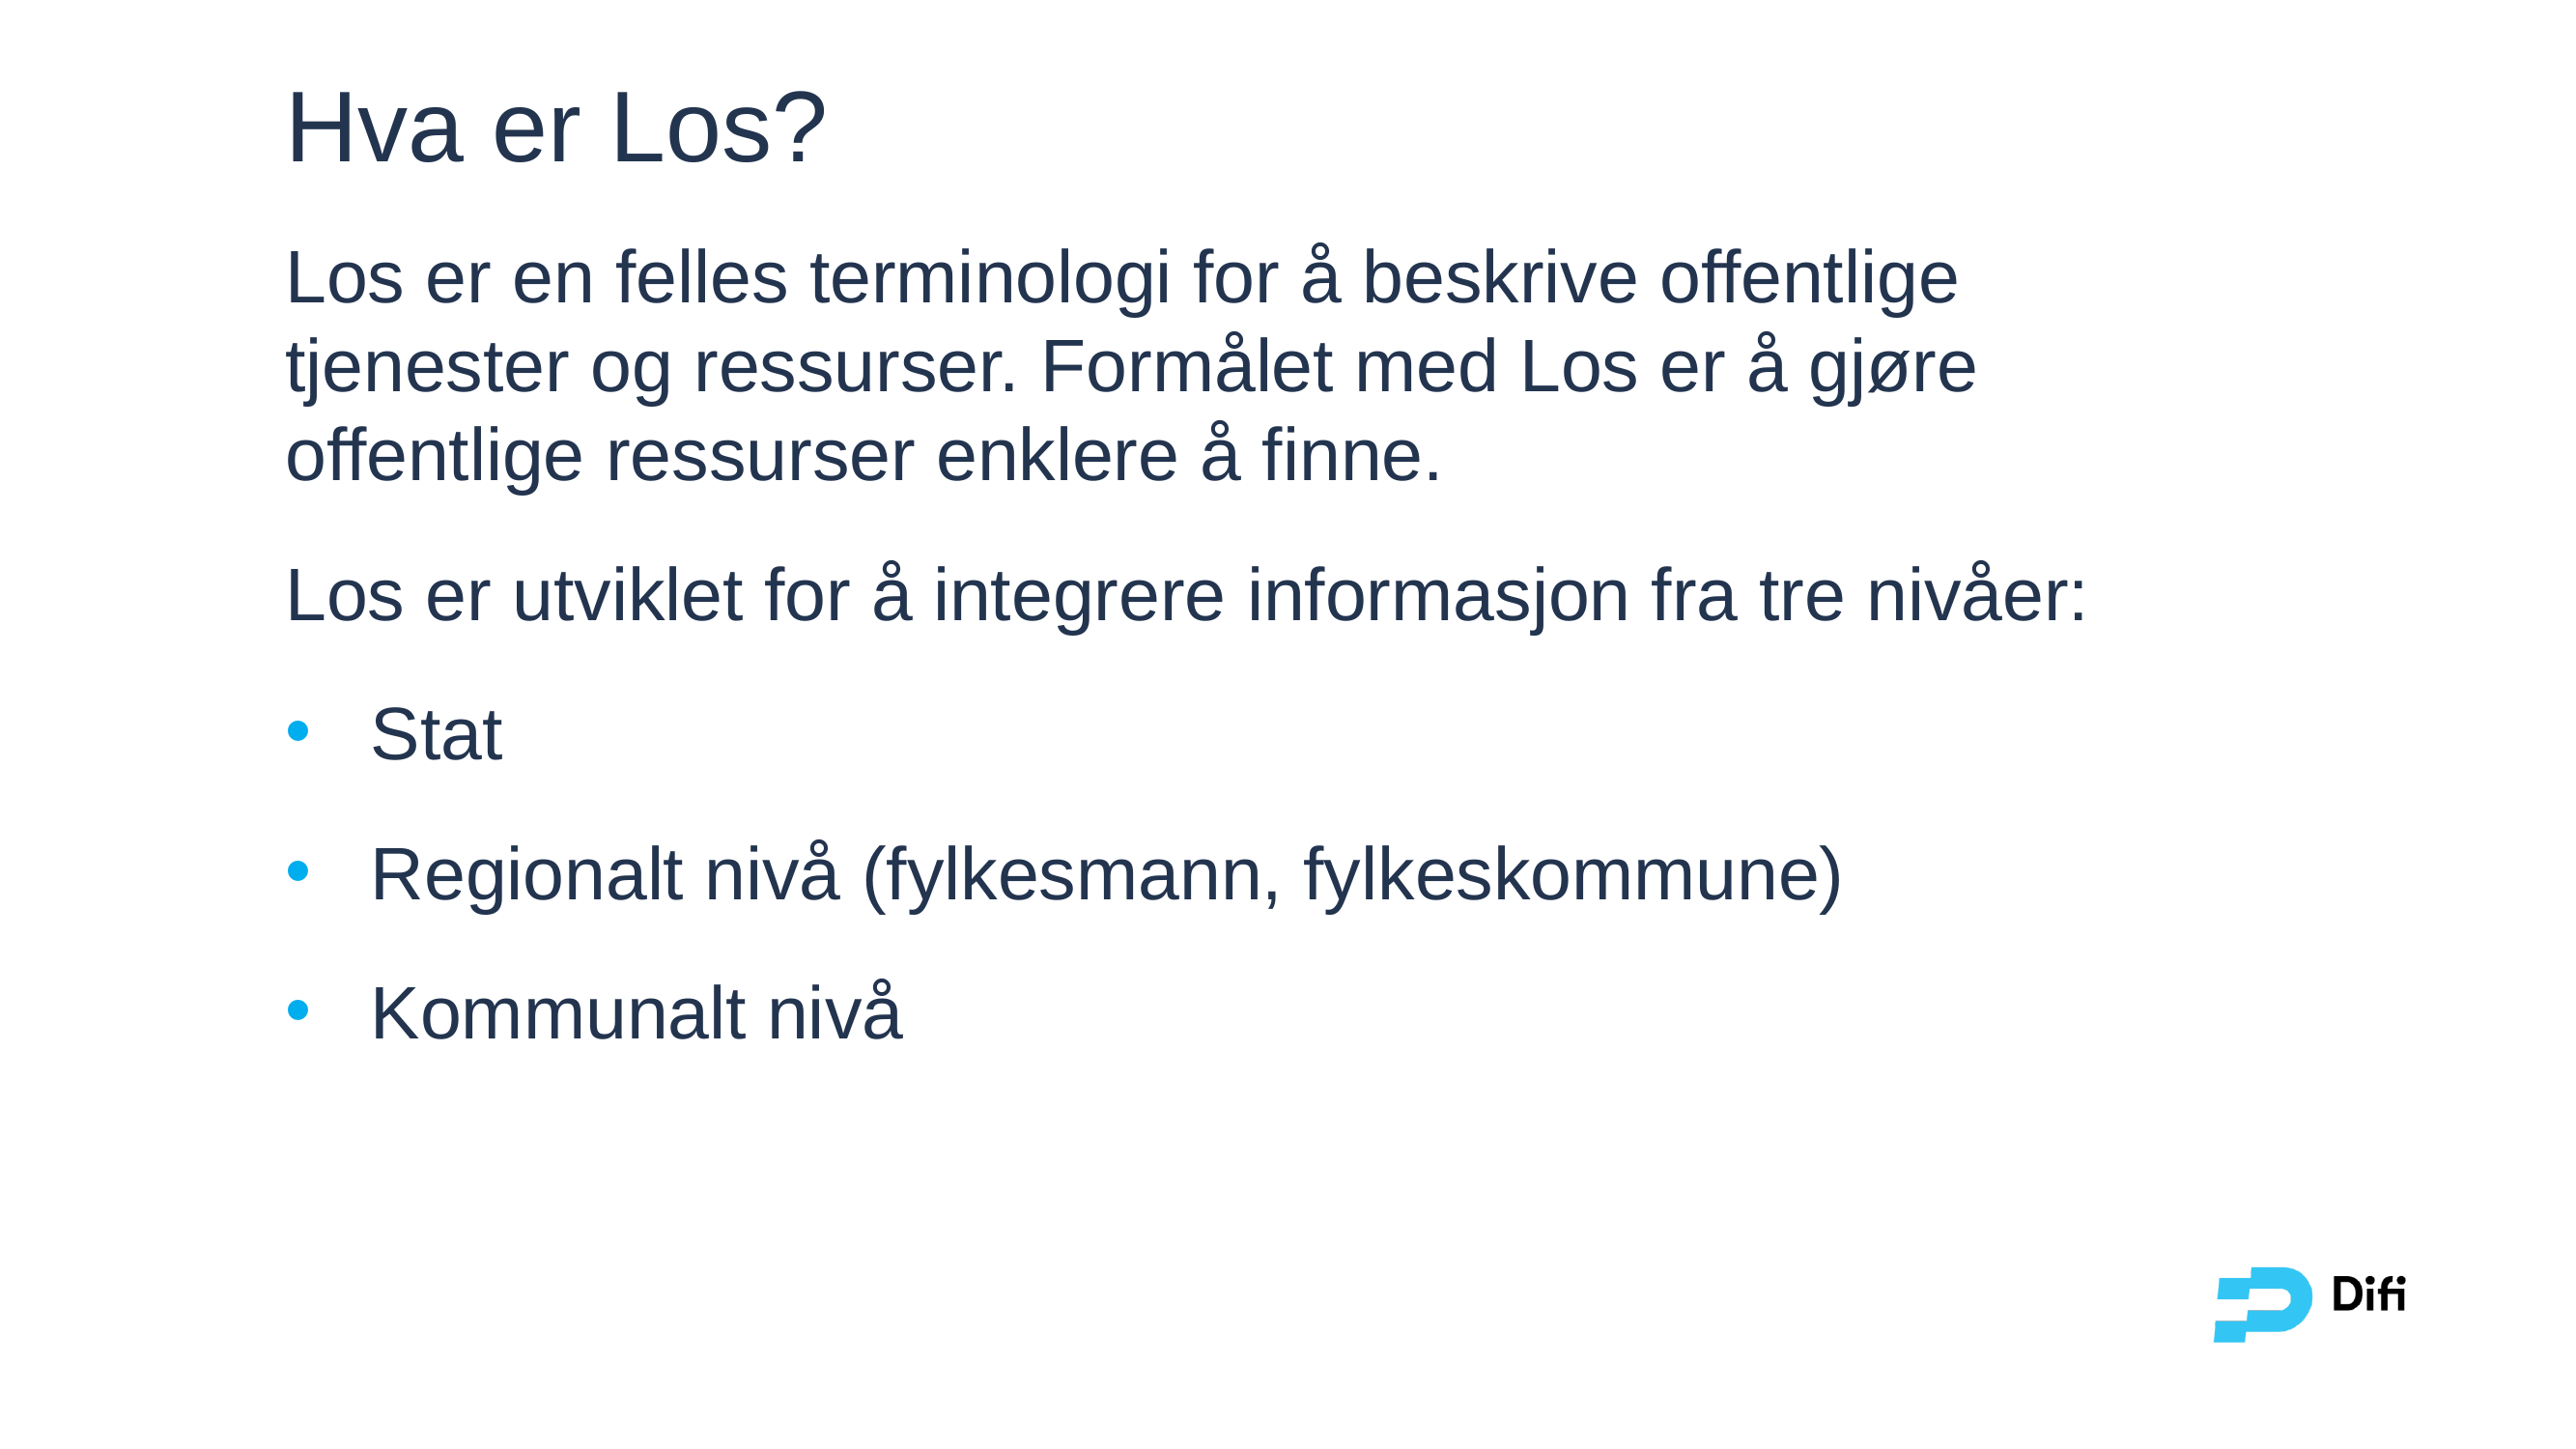

# Hva er Los?
Los er en felles terminologi for å beskrive offentlige tjenester og ressurser. Formålet med Los er å gjøre offentlige ressurser enklere å finne.
Los er utviklet for å integrere informasjon fra tre nivåer:
Stat
Regionalt nivå (fylkesmann, fylkeskommune)
Kommunalt nivå